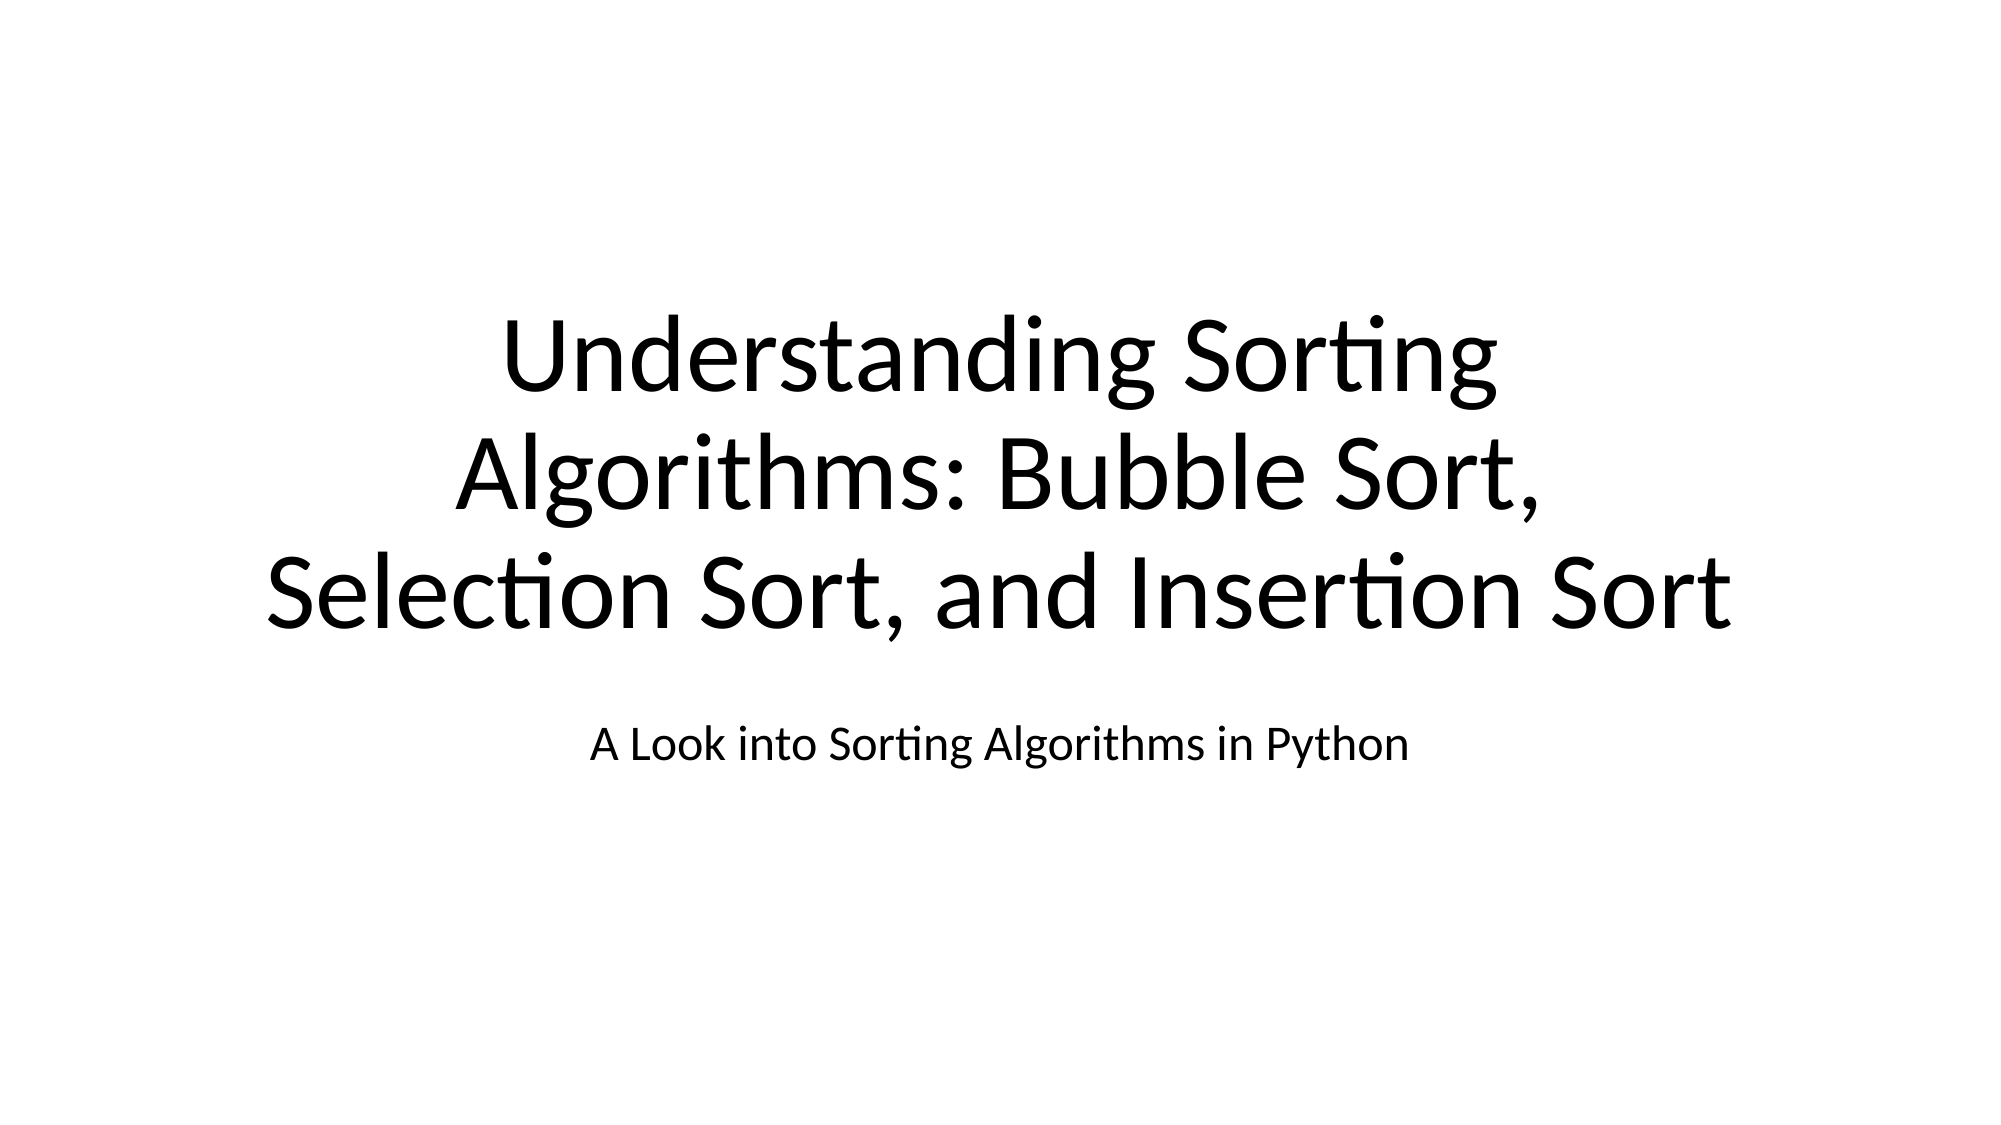

# Understanding Sorting Algorithms: Bubble Sort, Selection Sort, and Insertion Sort
A Look into Sorting Algorithms in Python